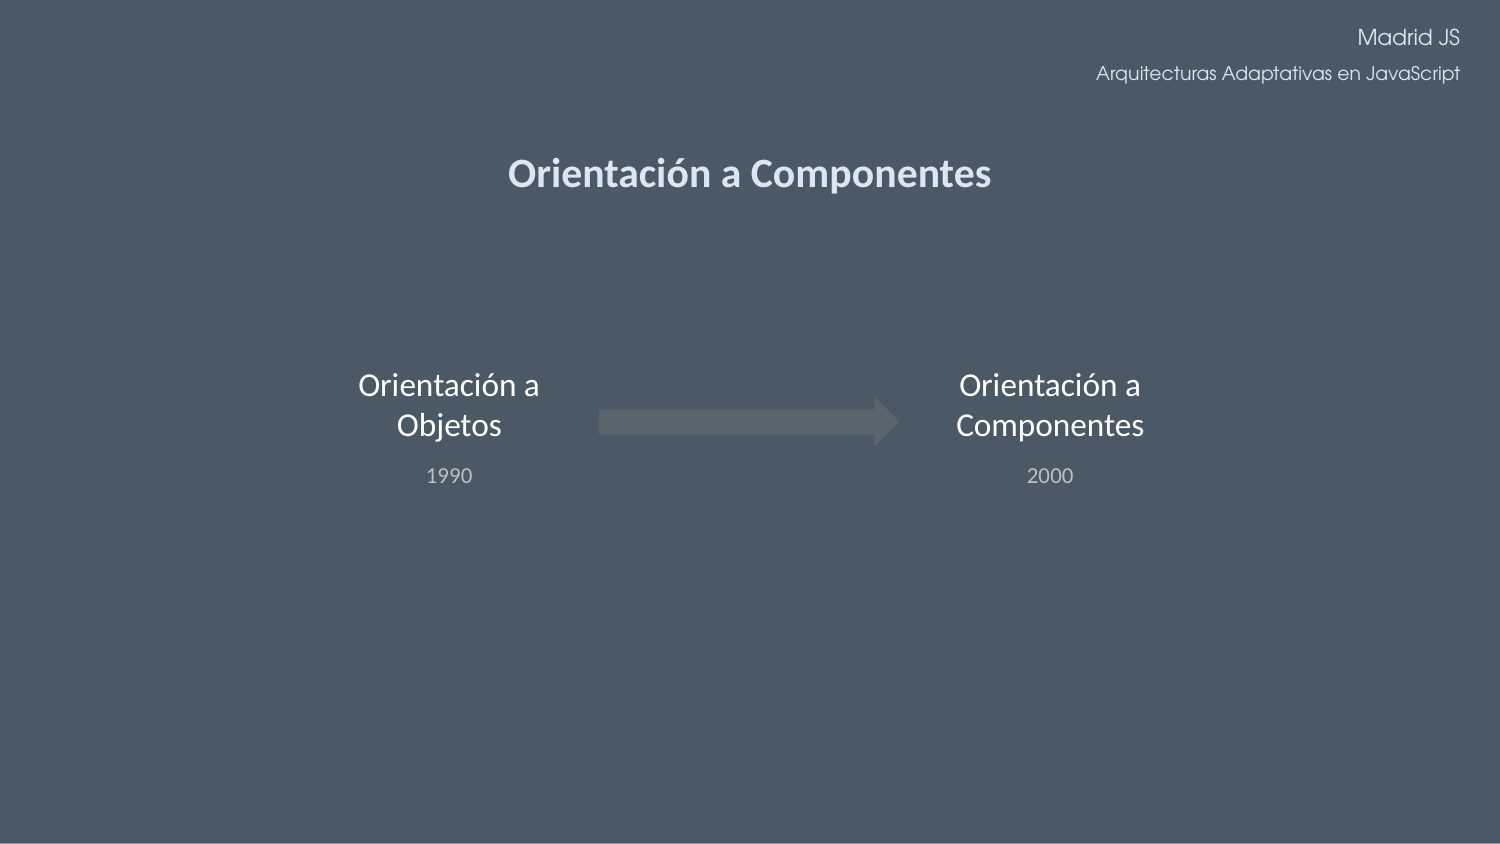

Orientación a Componentes
Orientación a Objetos
1990
Orientación a Componentes
2000